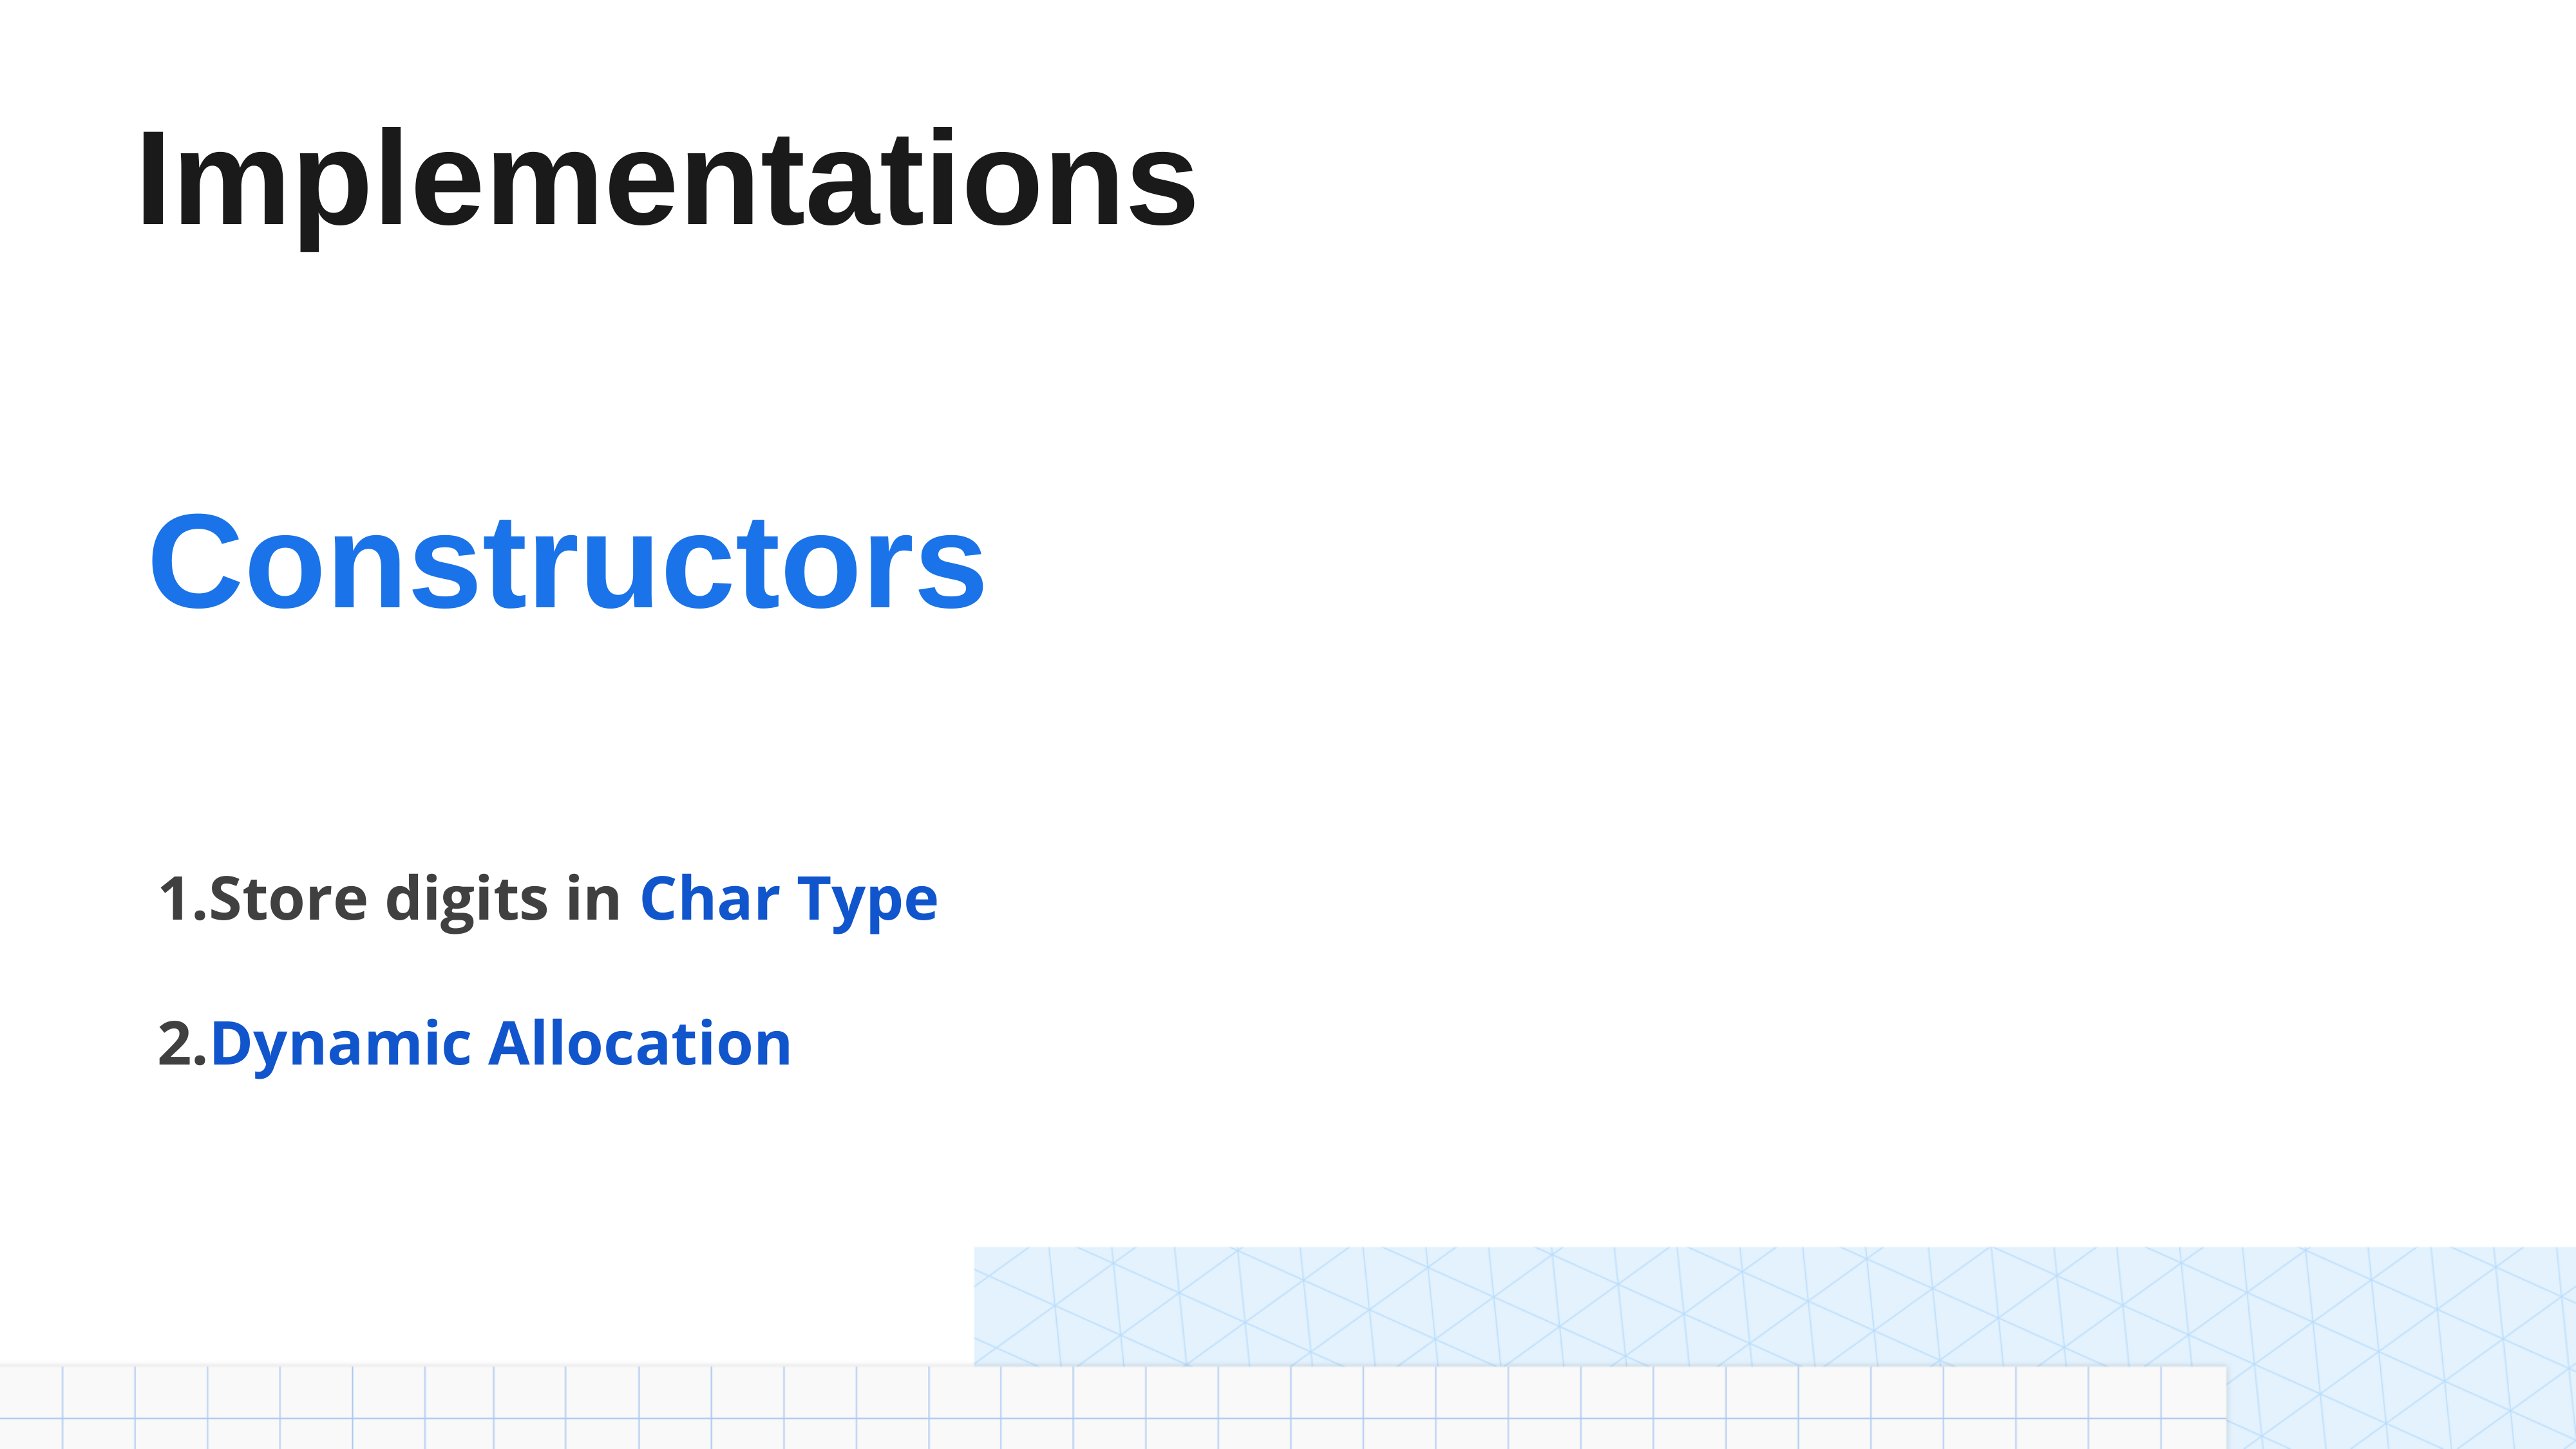

# Implementations
Constructors
Store digits in Char Type

2.Dynamic Allocation